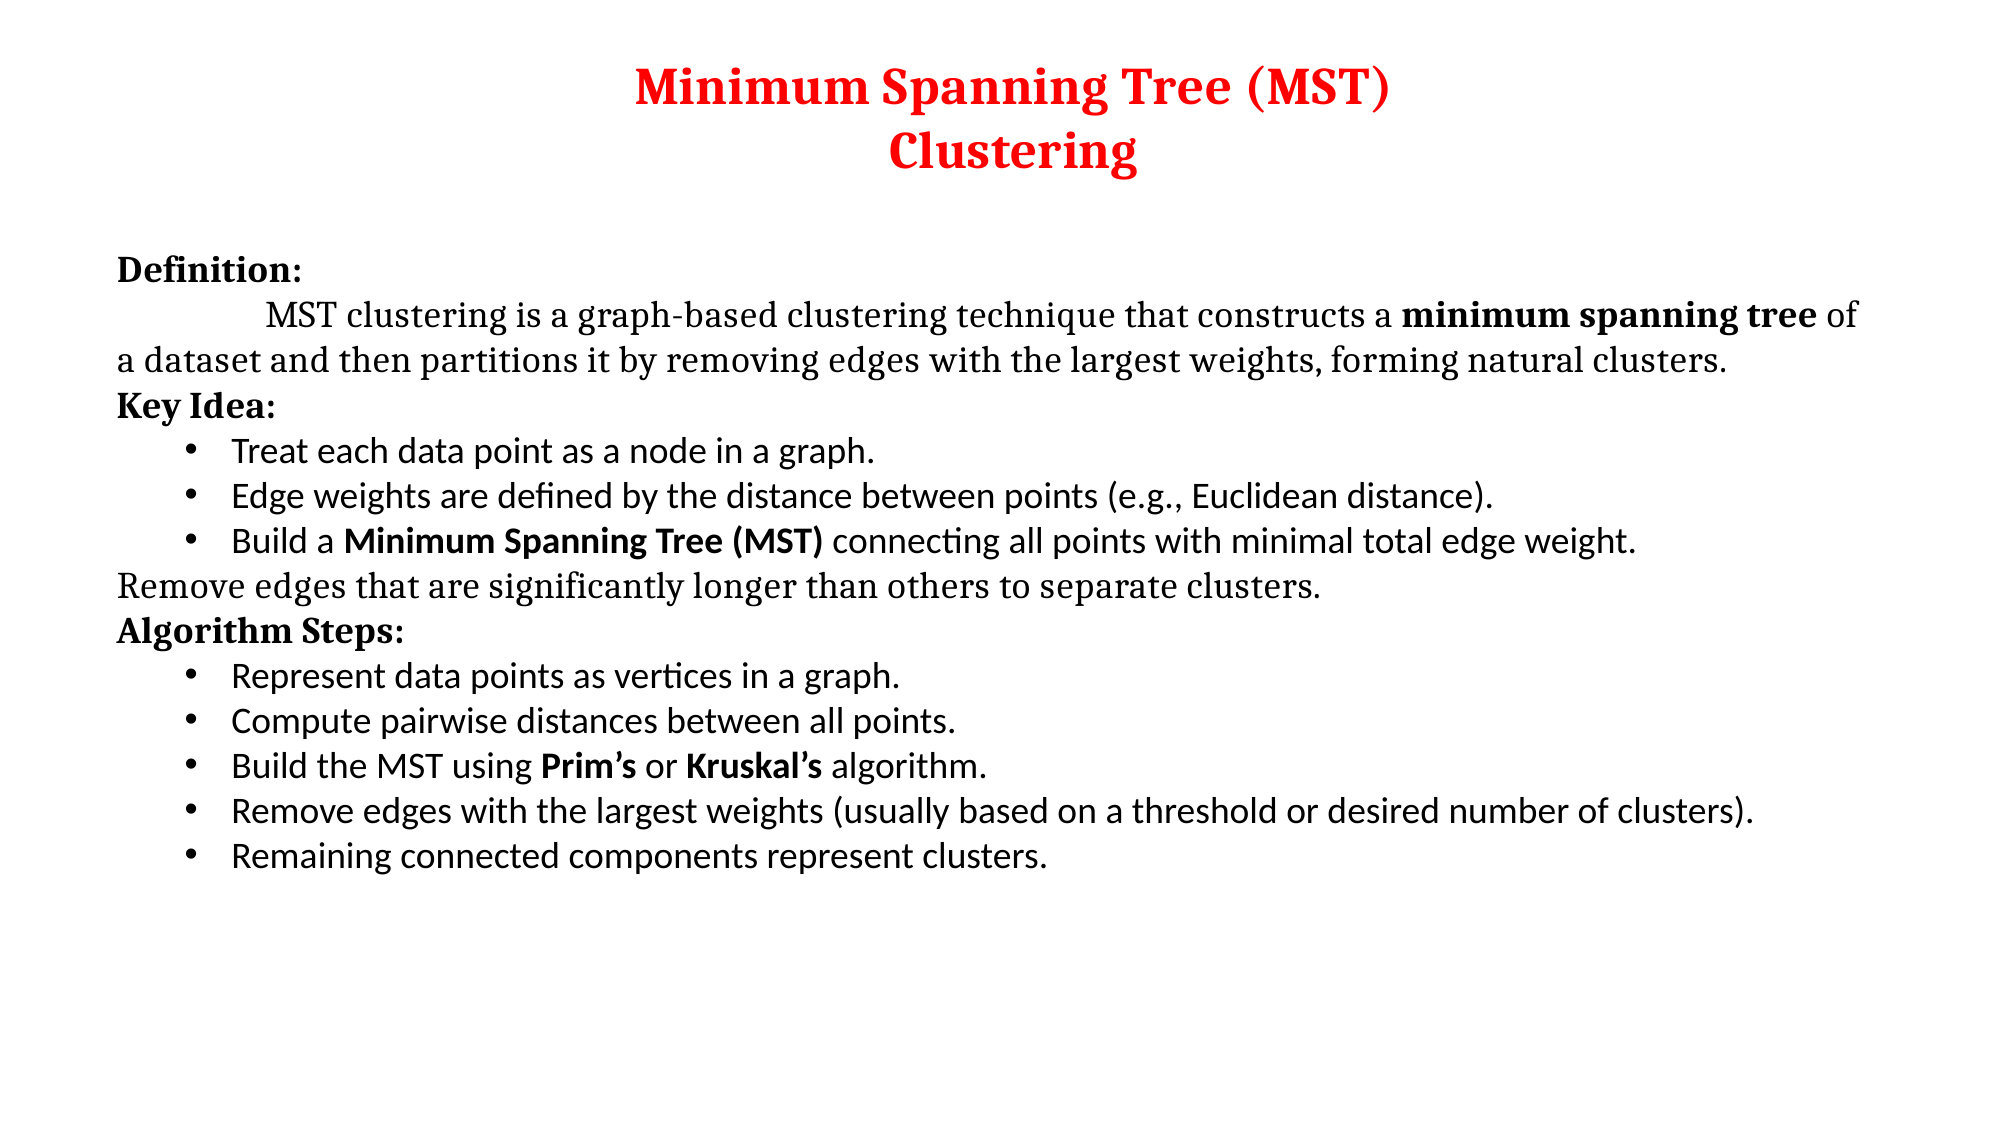

# Minimum Spanning Tree (MST) Clustering
Definition:
	MST clustering is a graph-based clustering technique that constructs a minimum spanning tree of a dataset and then partitions it by removing edges with the largest weights, forming natural clusters.
Key Idea:
Treat each data point as a node in a graph.
Edge weights are defined by the distance between points (e.g., Euclidean distance).
Build a Minimum Spanning Tree (MST) connecting all points with minimal total edge weight.
Remove edges that are significantly longer than others to separate clusters.
Algorithm Steps:
Represent data points as vertices in a graph.
Compute pairwise distances between all points.
Build the MST using Prim’s or Kruskal’s algorithm.
Remove edges with the largest weights (usually based on a threshold or desired number of clusters).
Remaining connected components represent clusters.